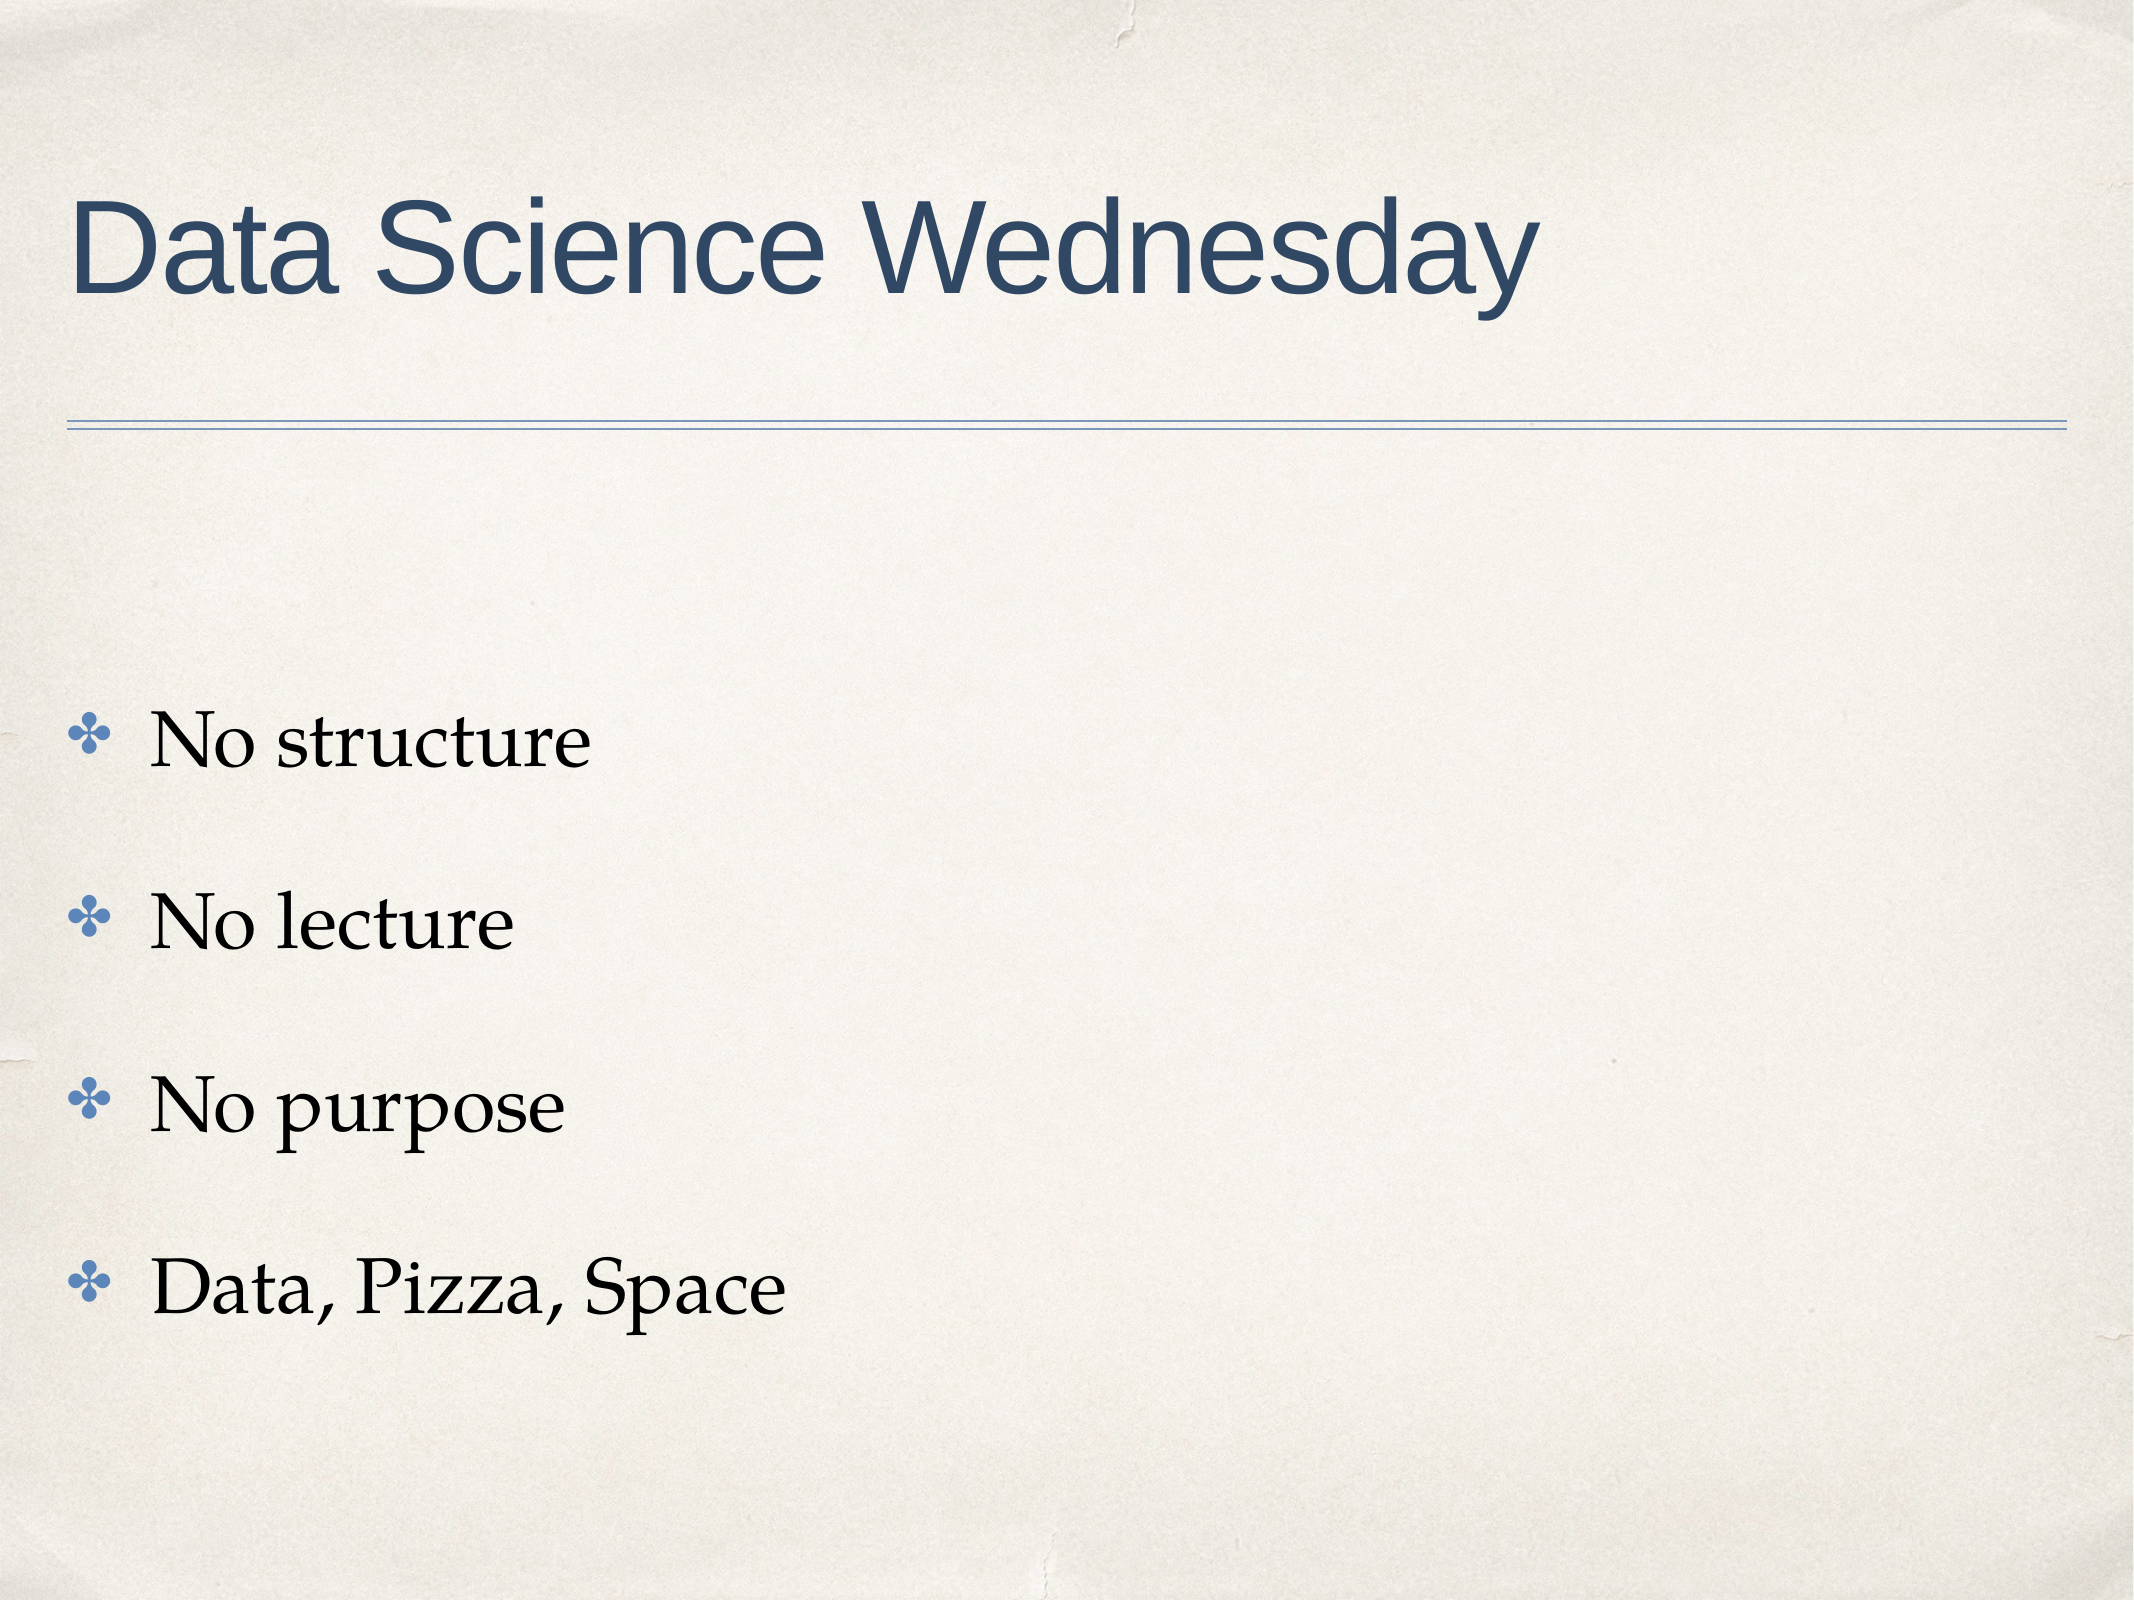

# Data Science Wednesday
No structure
No lecture
No purpose
Data, Pizza, Space